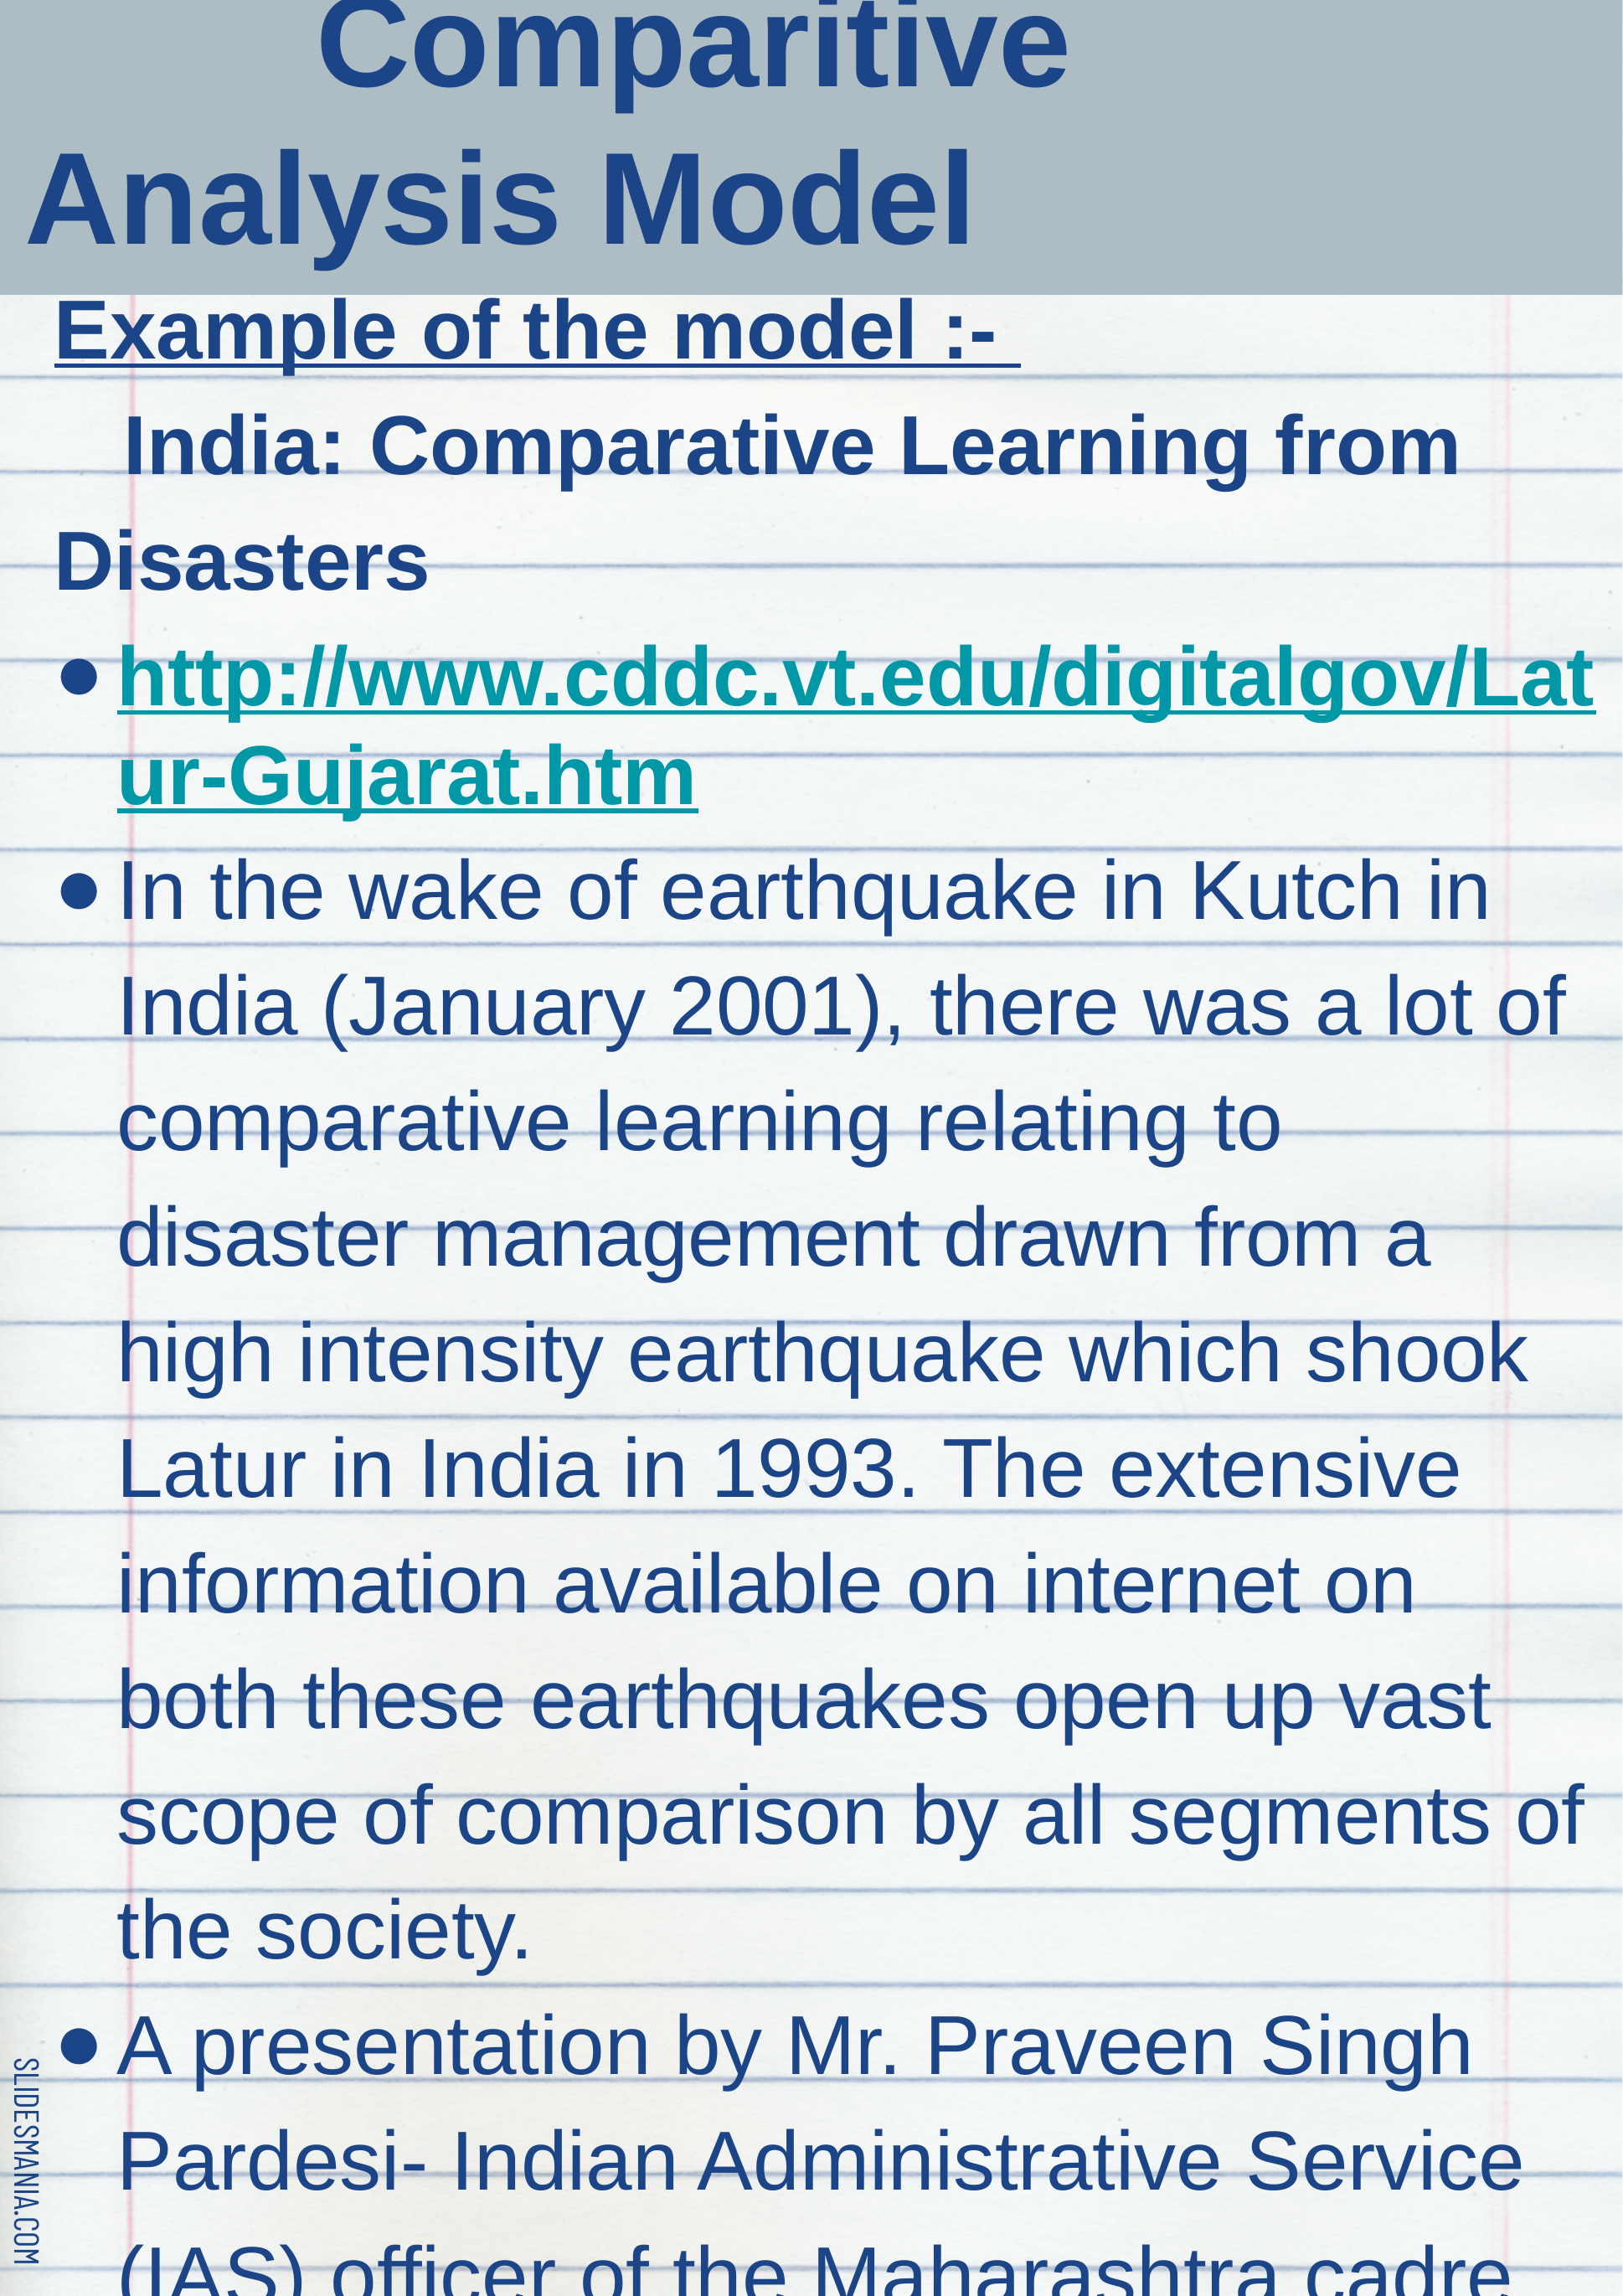

# Comparitive Analysis Model
Example of the model :-
   India: Comparative Learning from Disasters
http://www.cddc.vt.edu/digitalgov/Latur-Gujarat.htm
In the wake of earthquake in Kutch in India (January 2001), there was a lot of comparative learning relating to disaster management drawn from a high intensity earthquake which shook Latur in India in 1993. The extensive information available on internet on both these earthquakes open up vast scope of comparison by all segments of the society.
A presentation by Mr. Praveen Singh Pardesi- Indian Administrative Service (IAS) officer of the Maharashtra cadre and currently Joint Secretary to the Chief Minister of Maharashtra, India)